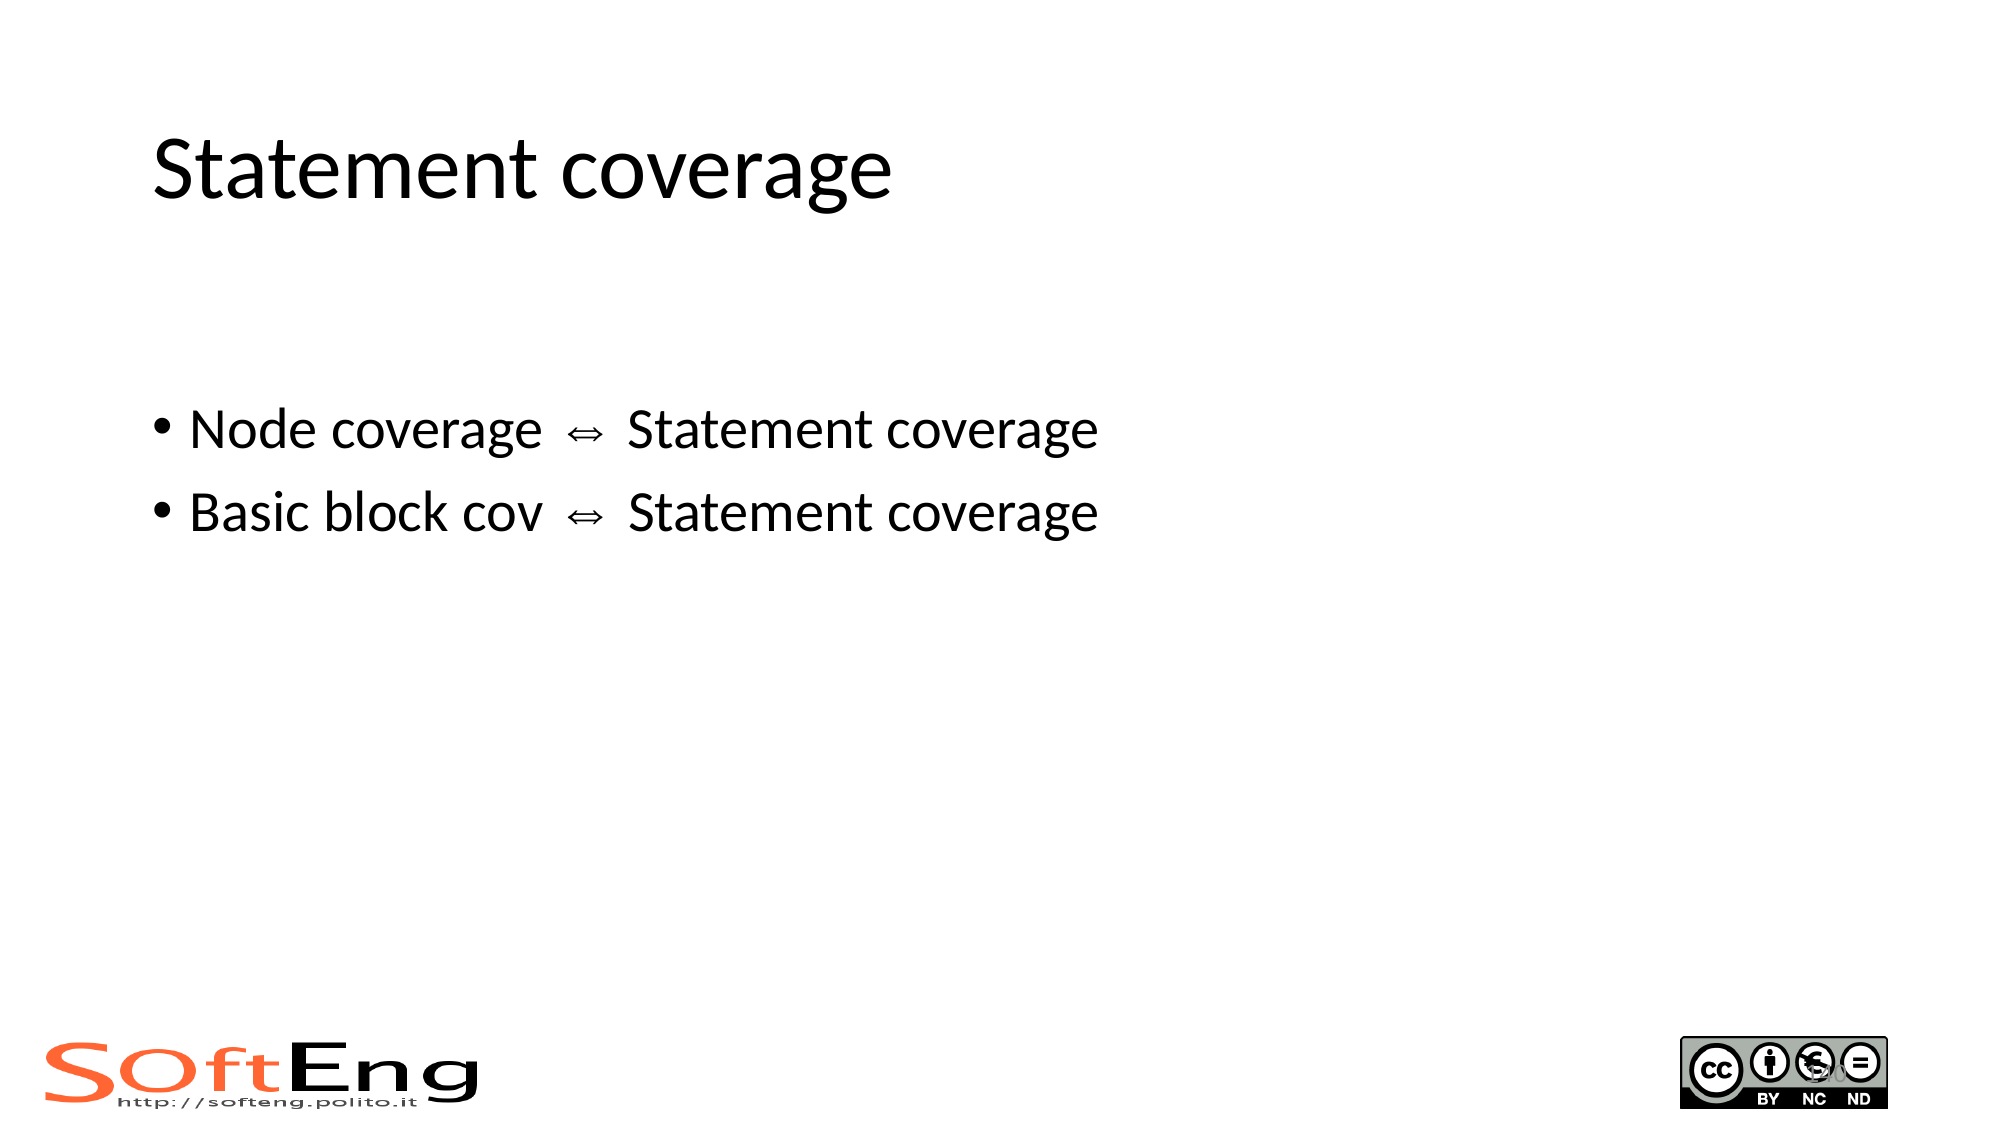

# Statement coverage

Node coverage ⇔ Statement coverage
Basic block cov ⇔ Statement coverage

140